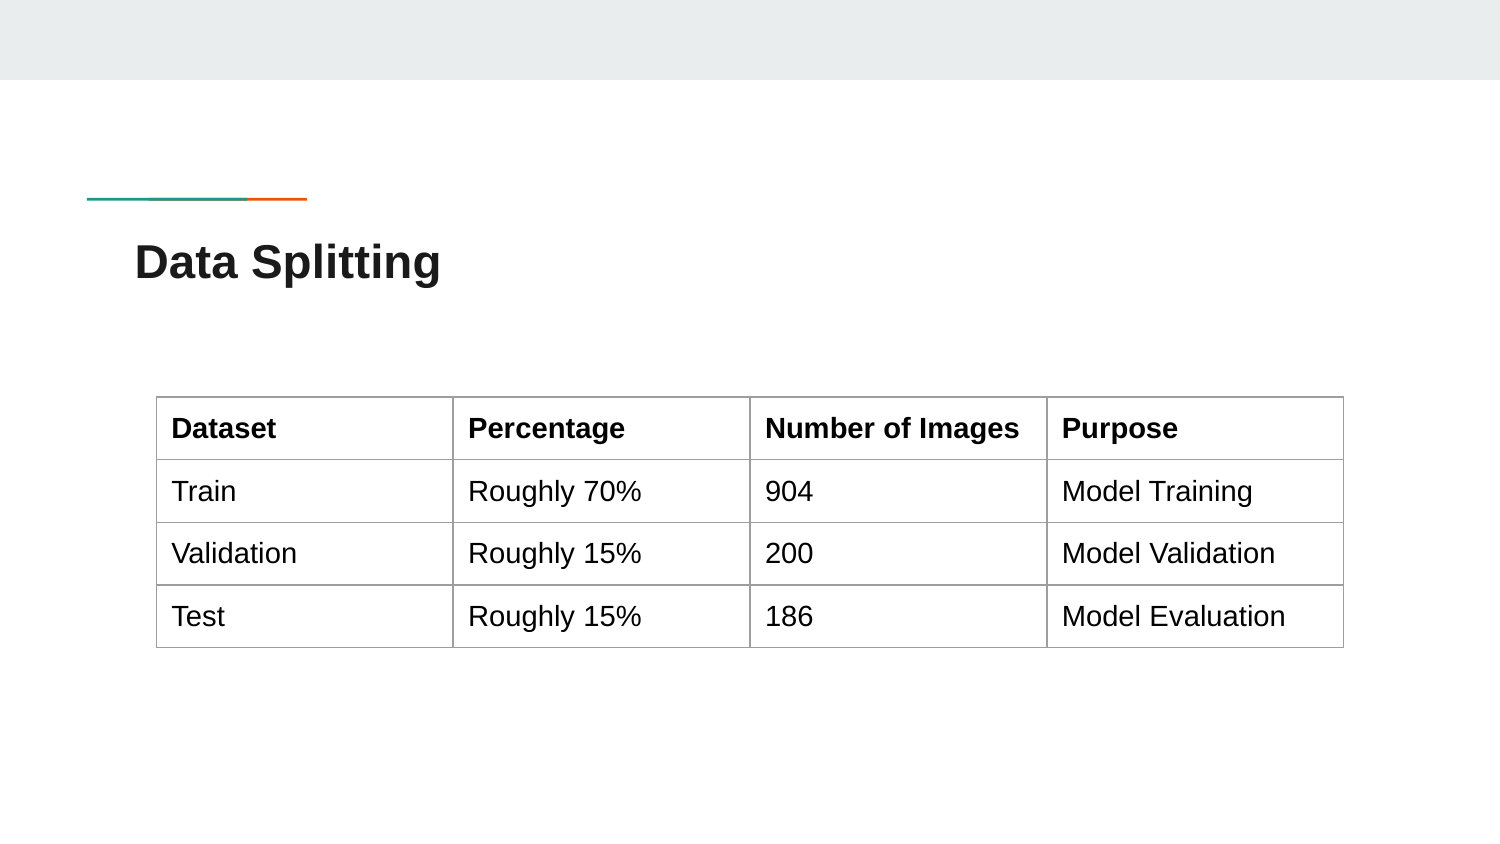

# Data Splitting
| Dataset | Percentage | Number of Images | Purpose |
| --- | --- | --- | --- |
| Train | Roughly 70% | 904 | Model Training |
| Validation | Roughly 15% | 200 | Model Validation |
| Test | Roughly 15% | 186 | Model Evaluation |